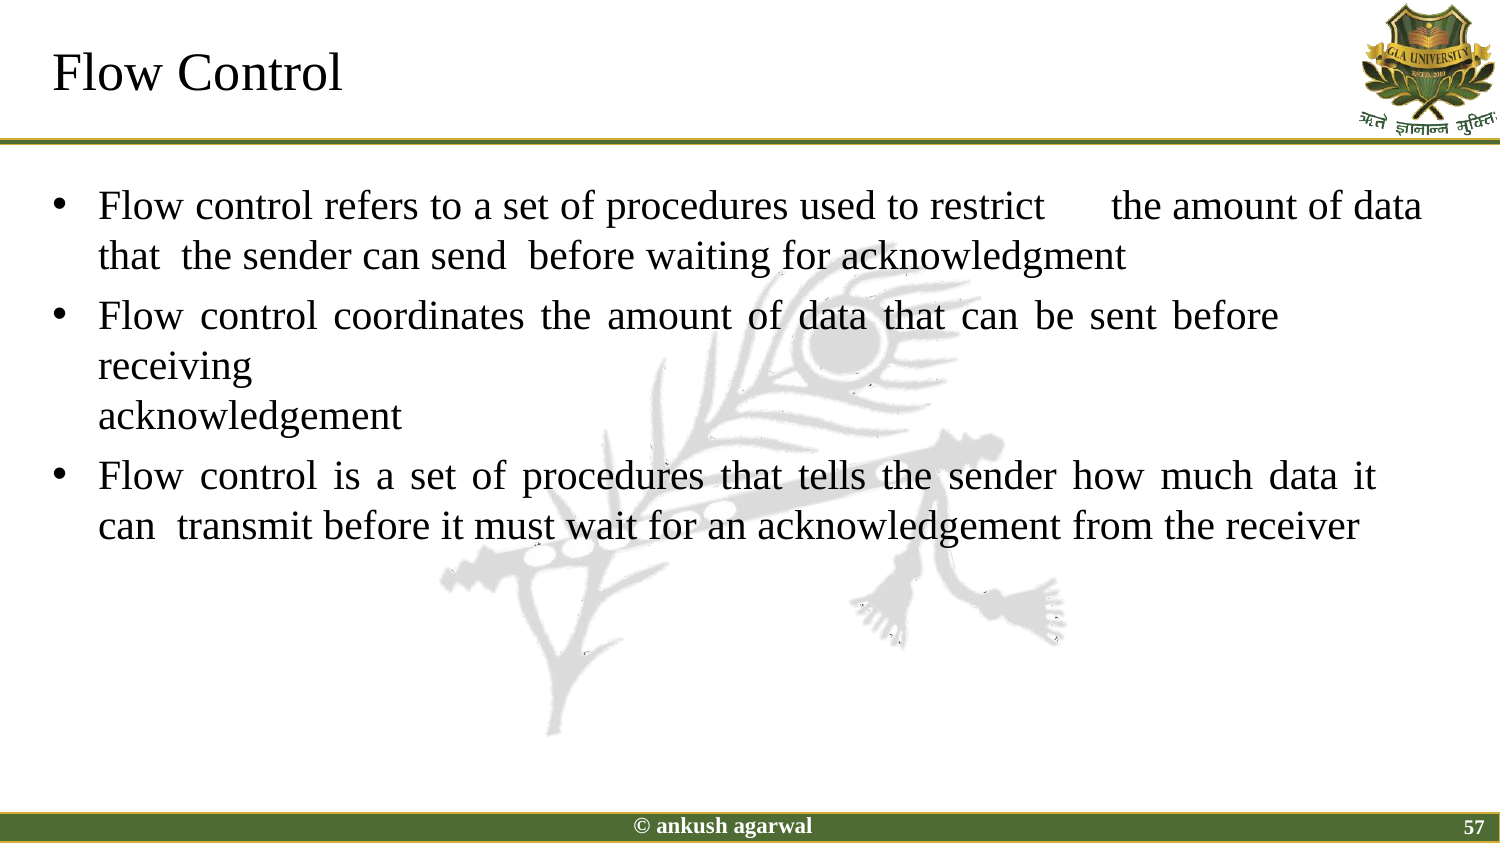

# Flow Control
Flow control refers to a set of procedures used to restrict	the amount of data that  the sender can send before waiting for acknowledgment
Flow control coordinates the amount of data that can be sent before receiving
acknowledgement
Flow control is a set of procedures that tells the sender how much data it can  transmit before it must wait for an acknowledgement from the receiver
© ankush agarwal
57